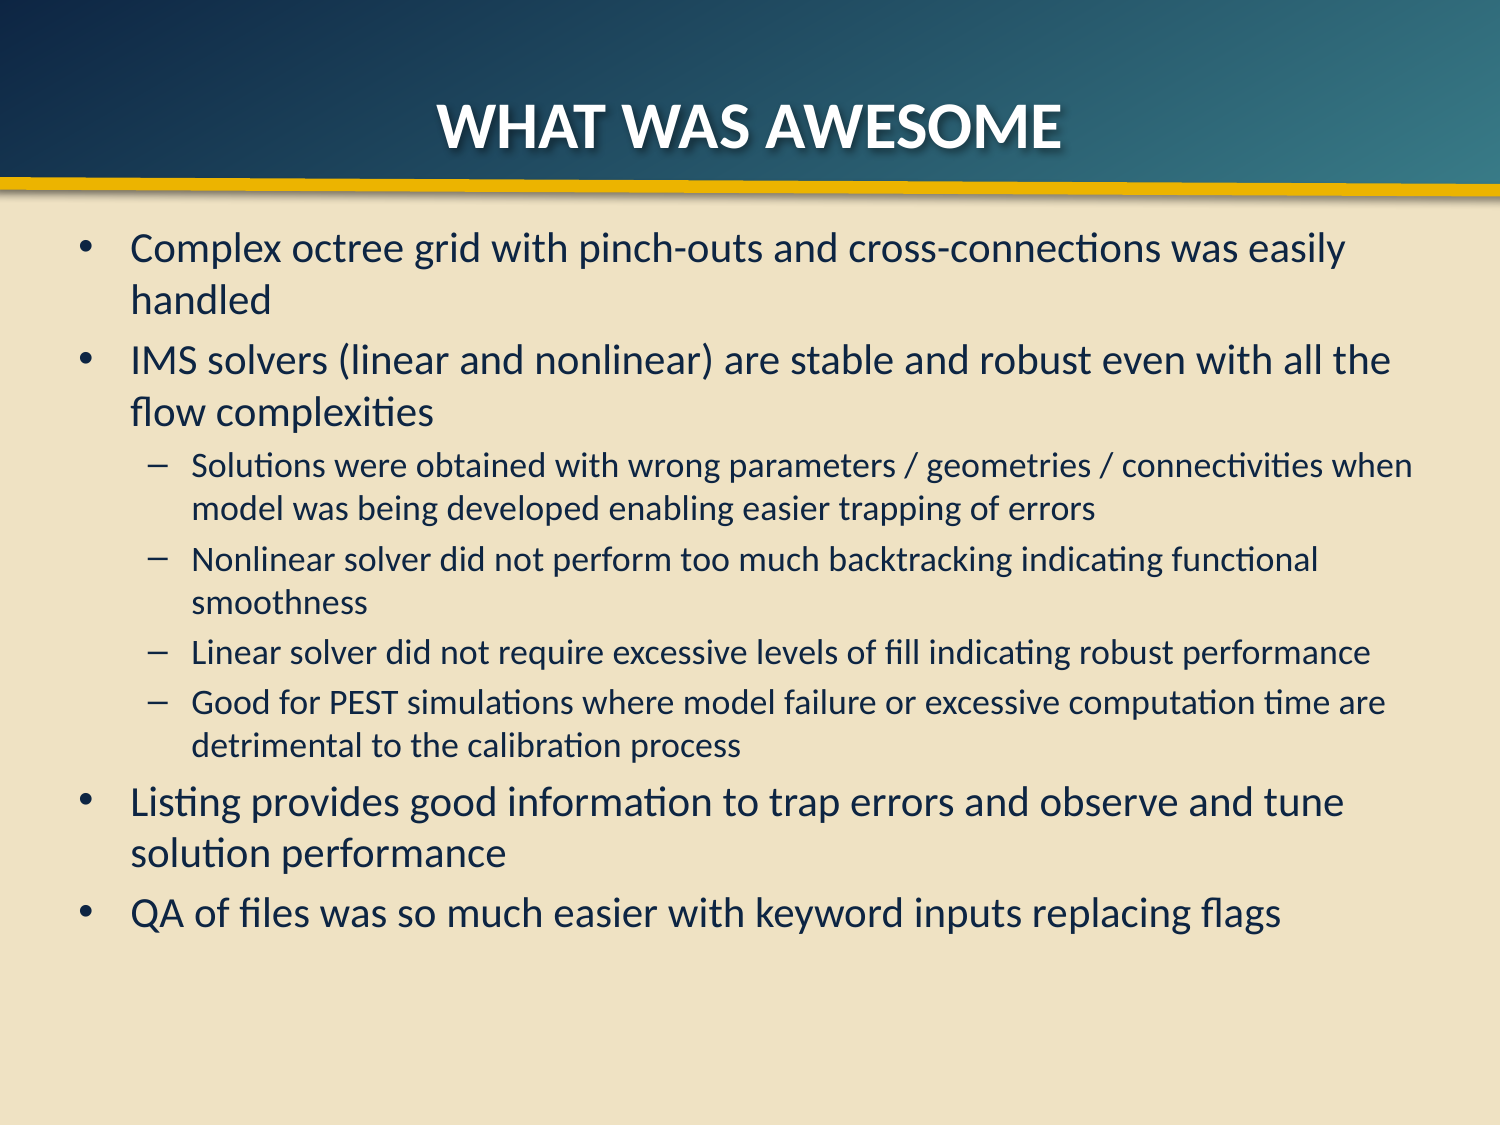

# What was Awesome
Complex octree grid with pinch-outs and cross-connections was easily handled
IMS solvers (linear and nonlinear) are stable and robust even with all the flow complexities
Solutions were obtained with wrong parameters / geometries / connectivities when model was being developed enabling easier trapping of errors
Nonlinear solver did not perform too much backtracking indicating functional smoothness
Linear solver did not require excessive levels of fill indicating robust performance
Good for PEST simulations where model failure or excessive computation time are detrimental to the calibration process
Listing provides good information to trap errors and observe and tune solution performance
QA of files was so much easier with keyword inputs replacing flags